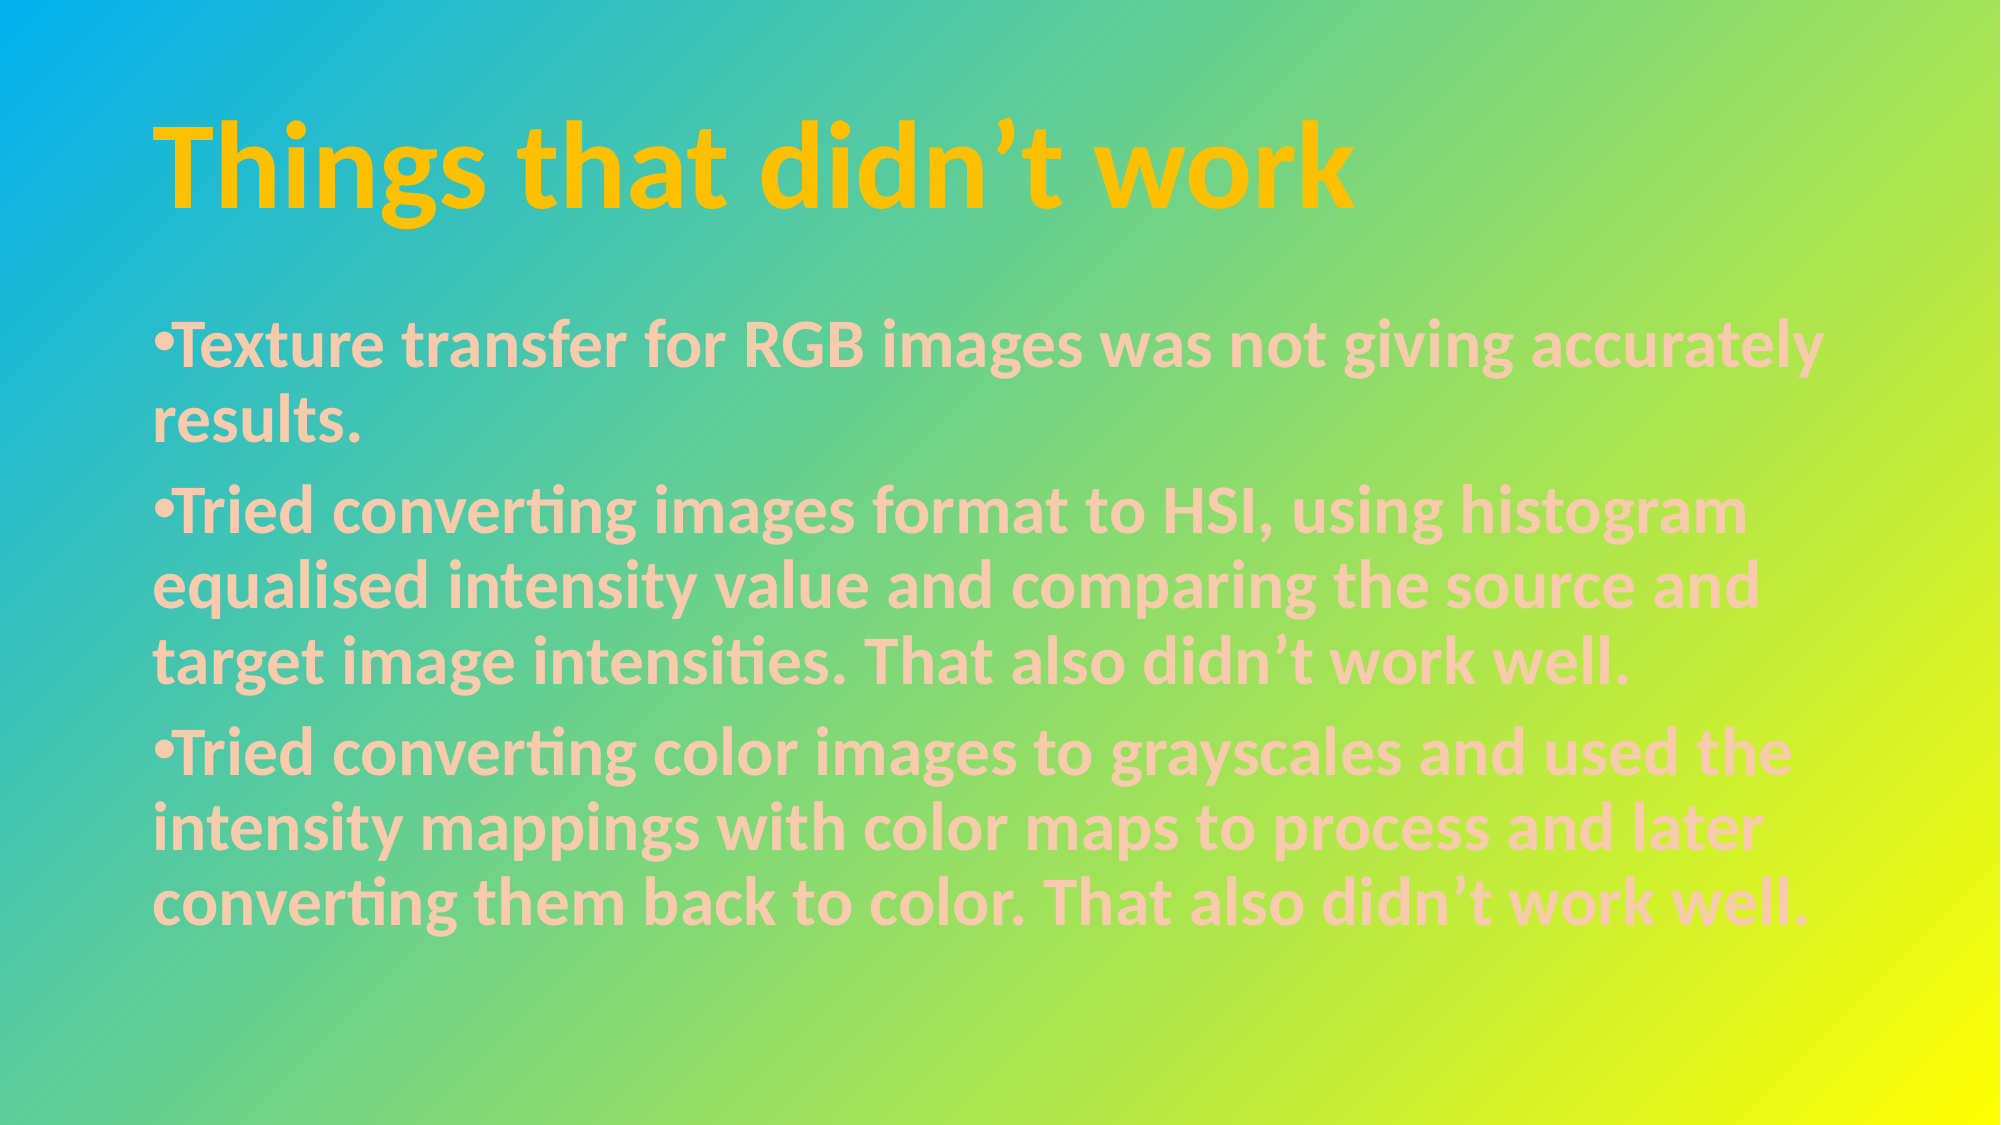

# Things that didn’t work
Texture transfer for RGB images was not giving accurately results.
Tried converting images format to HSI, using histogram equalised intensity value and comparing the source and target image intensities. That also didn’t work well.
Tried converting color images to grayscales and used the intensity mappings with color maps to process and later converting them back to color. That also didn’t work well.